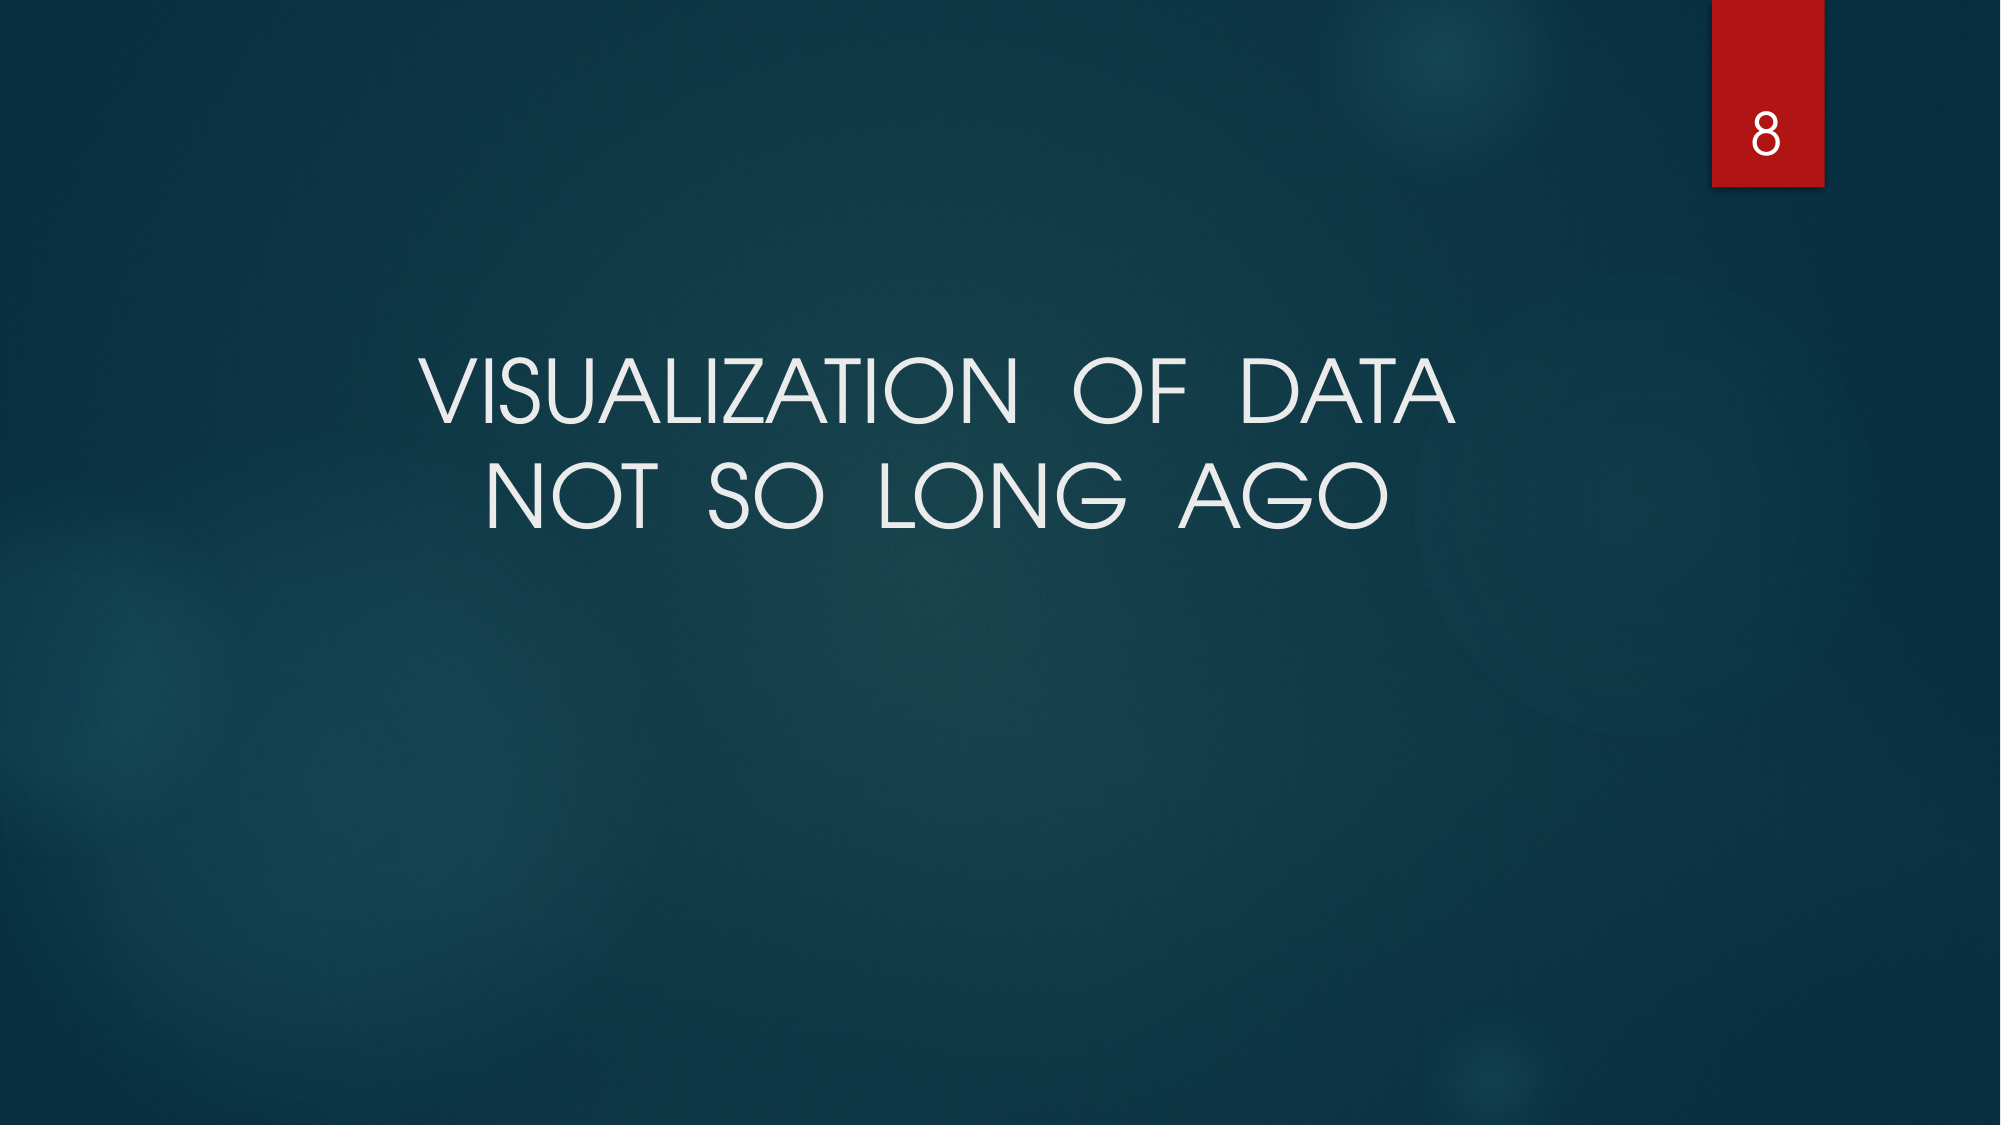

8
# VISUALIZATION  OF  DATA NOT  SO  LONG  AGO